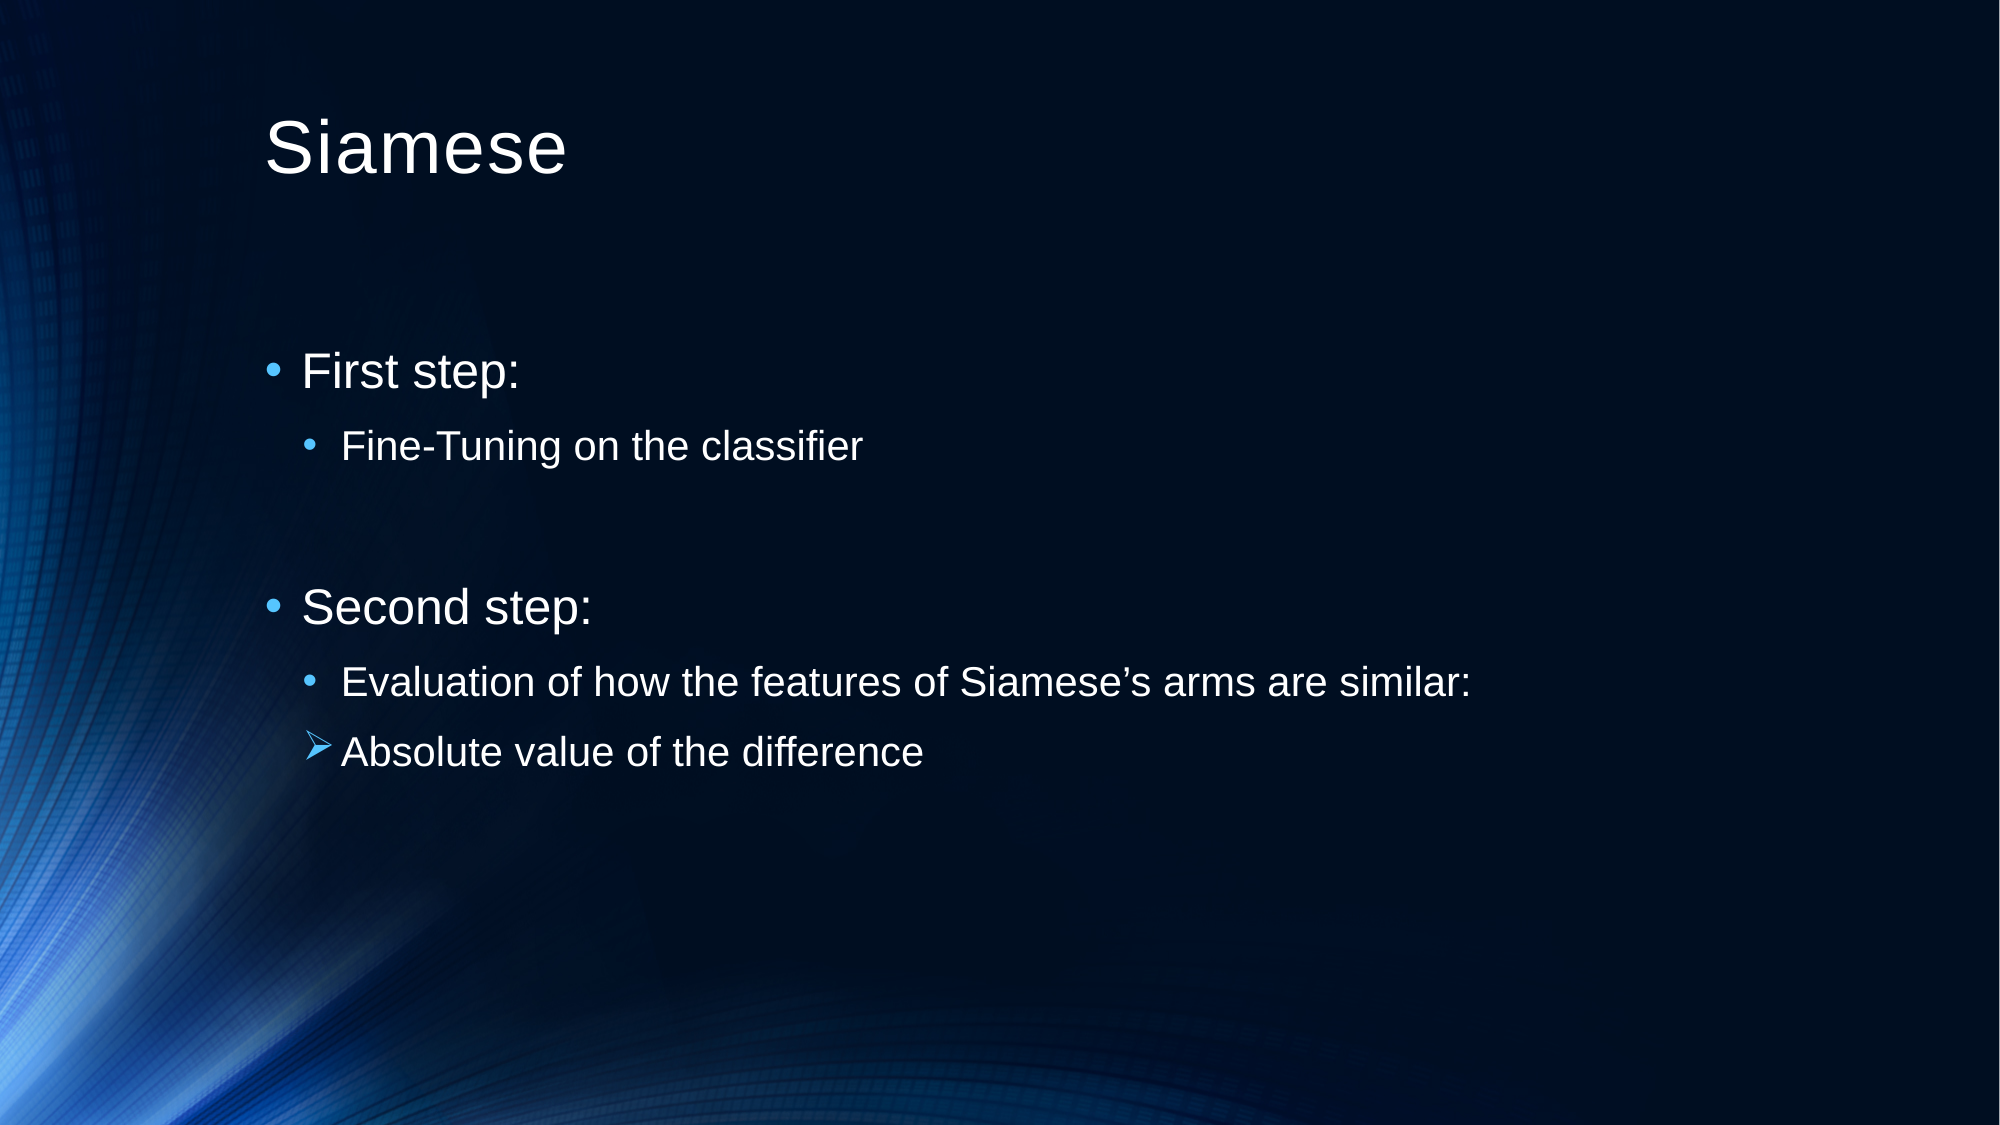

# Siamese
First step:
Fine-Tuning on the classifier

Second step:
Evaluation of how the features of Siamese’s arms are similar:
Absolute value of the difference